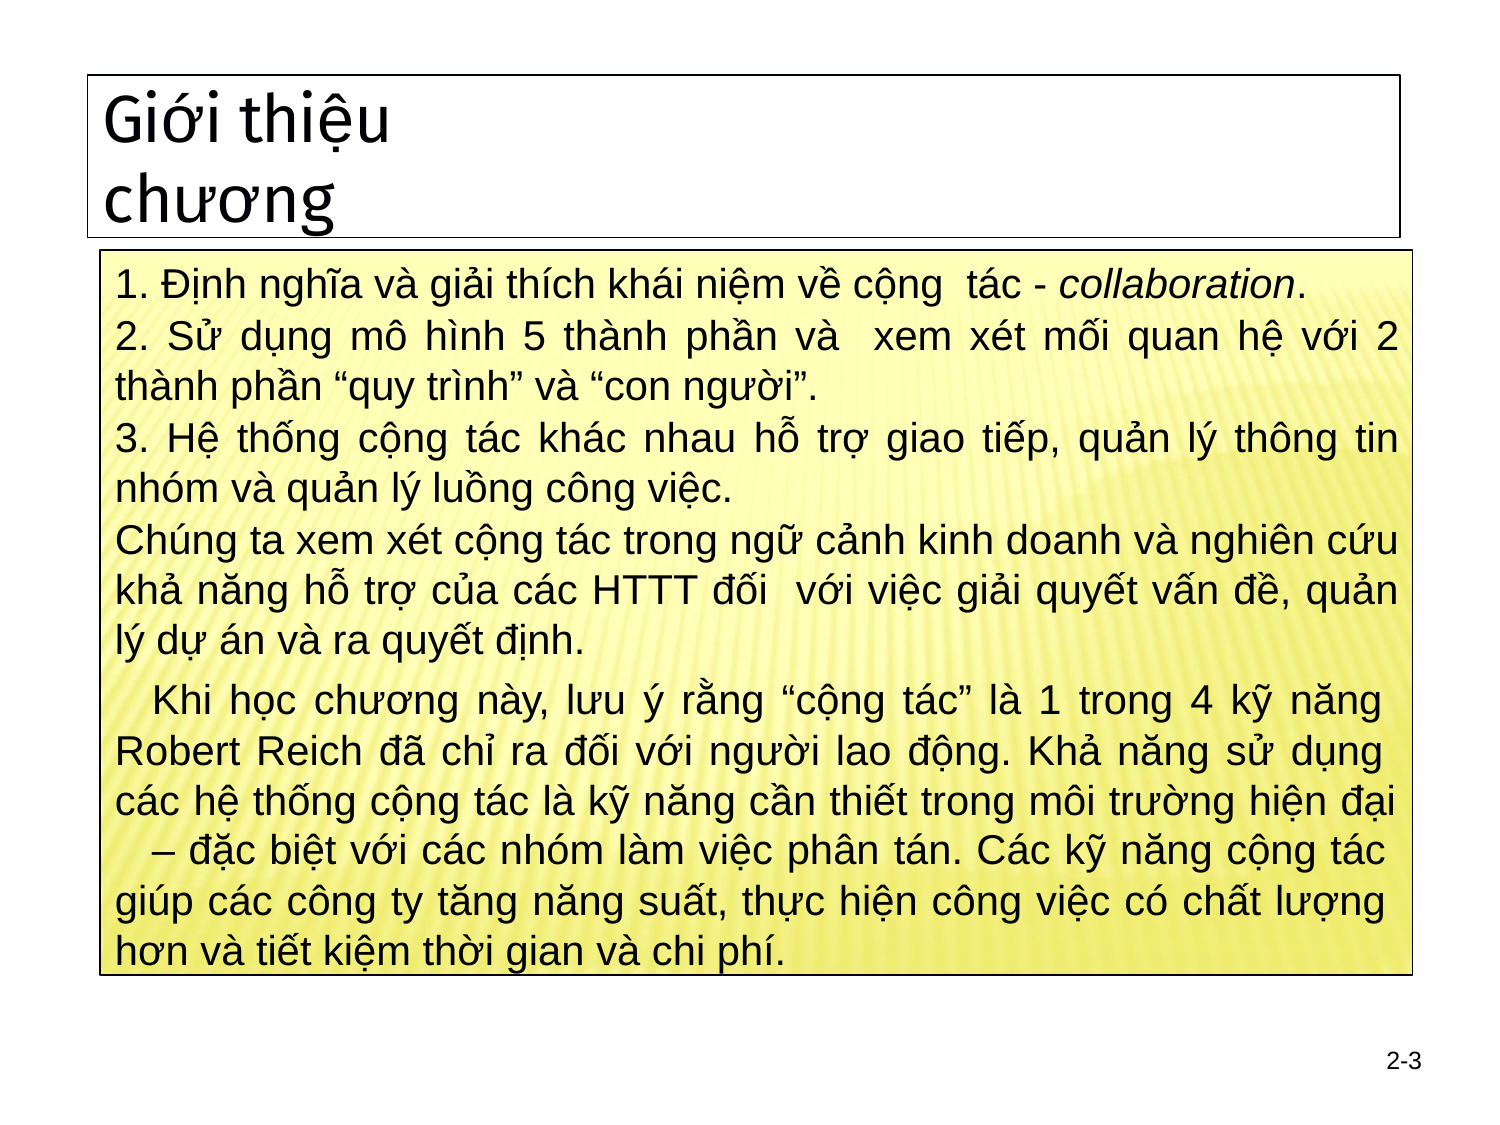

# Giới thiệu chương

1. Định nghĩa và giải thích khái niệm về cộng  tác - collaboration.
2. Sử dụng mô hình 5 thành phần và  xem xét mối quan hệ với 2 thành phần “quy trình” và “con người”.
3. Hệ thống cộng tác khác nhau hỗ trợ giao tiếp, quản lý thông tin nhóm và quản lý luồng công việc.
Chúng ta xem xét cộng tác trong ngữ cảnh kinh doanh và nghiên cứu khả năng hỗ trợ của các HTTT đối  với việc giải quyết vấn đề, quản lý dự án và ra quyết định.
Khi học chương này, lưu ý rằng “cộng tác” là 1 trong 4 kỹ năng  Robert Reich đã chỉ ra đối với người lao động. Khả năng sử dụng  các hệ thống cộng tác là kỹ năng cần thiết trong môi trường hiện đại
– đặc biệt với các nhóm làm việc phân tán. Các kỹ năng cộng tác  giúp các công ty tăng năng suất, thực hiện công việc có chất lượng  hơn và tiết kiệm thời gian và chi phí.
2-3